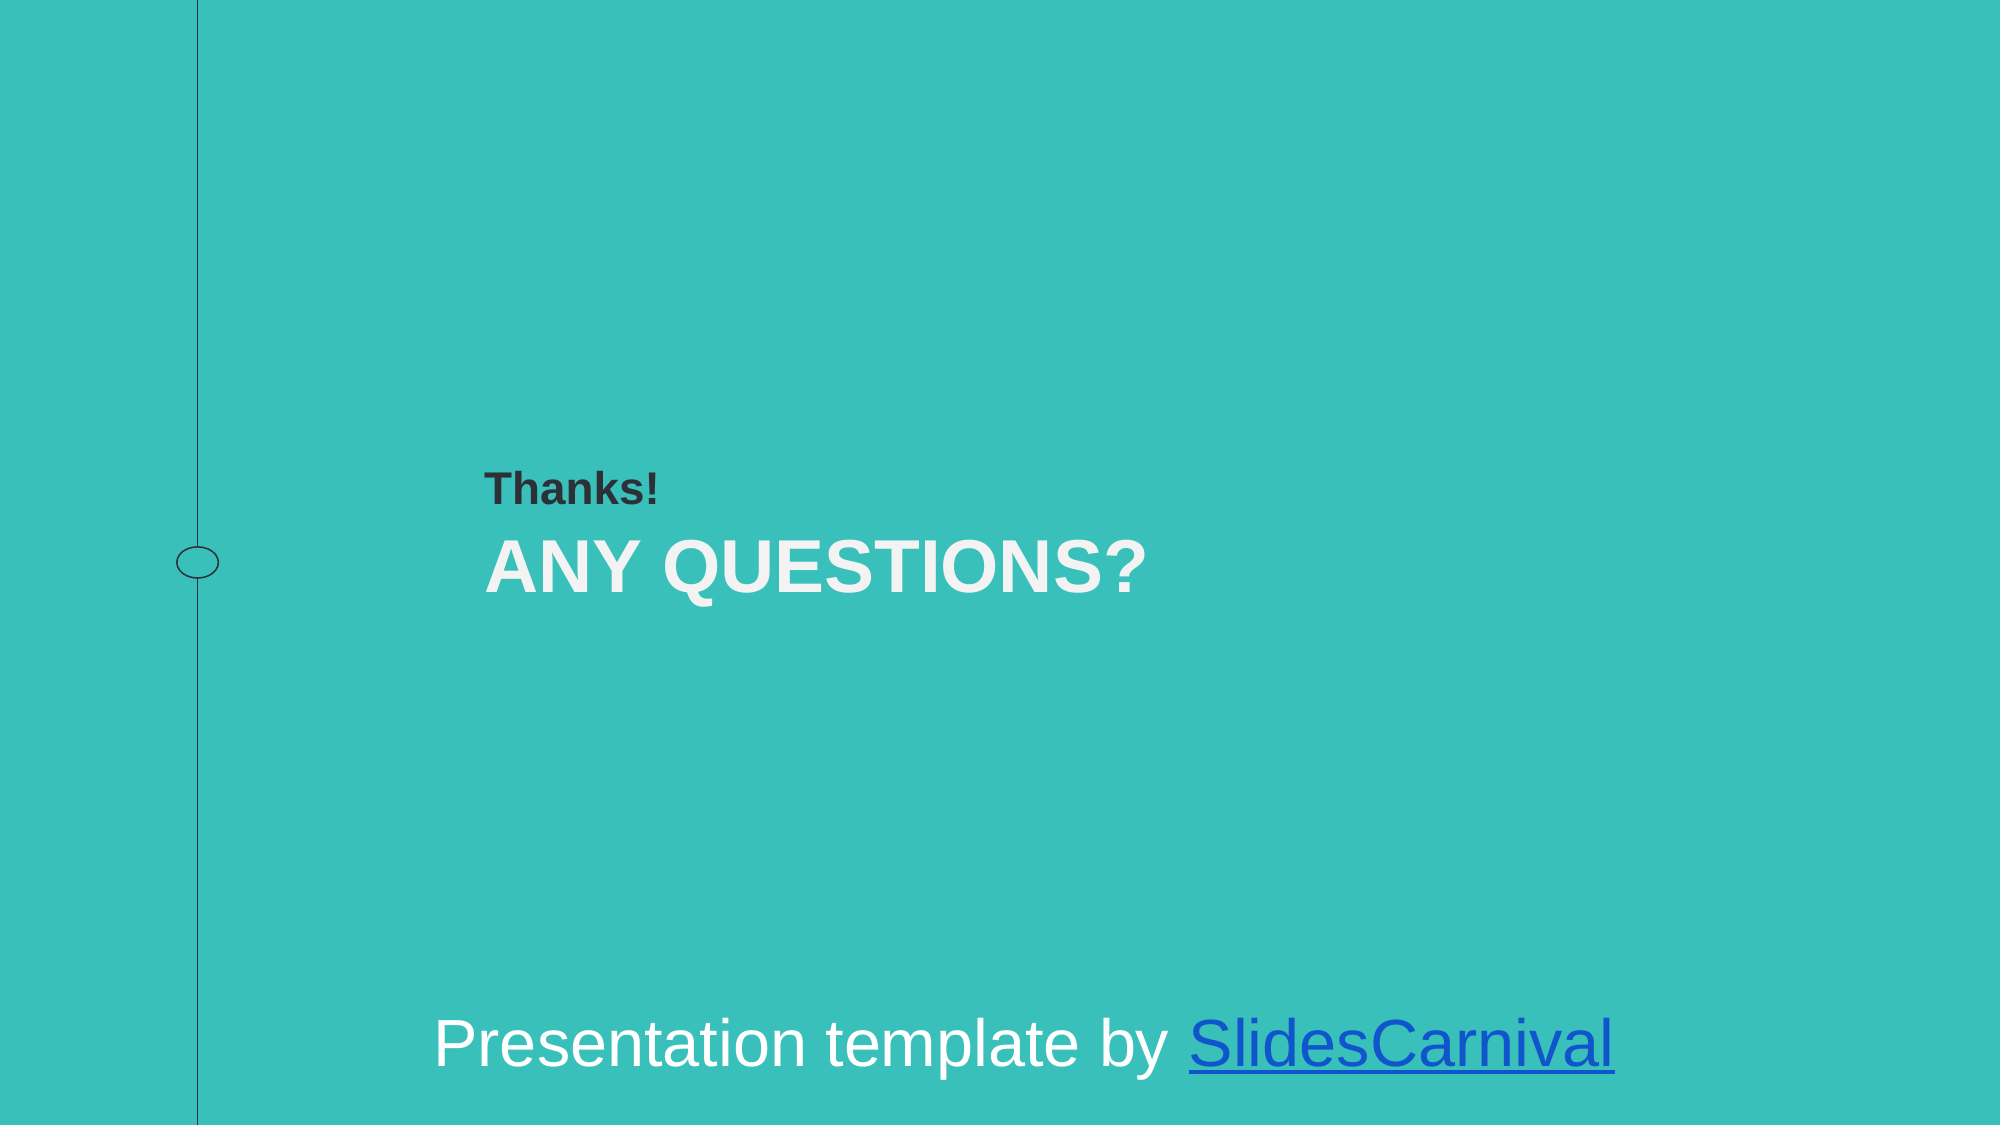

Thanks!
ANY QUESTIONS?
Presentation template by SlidesCarnival